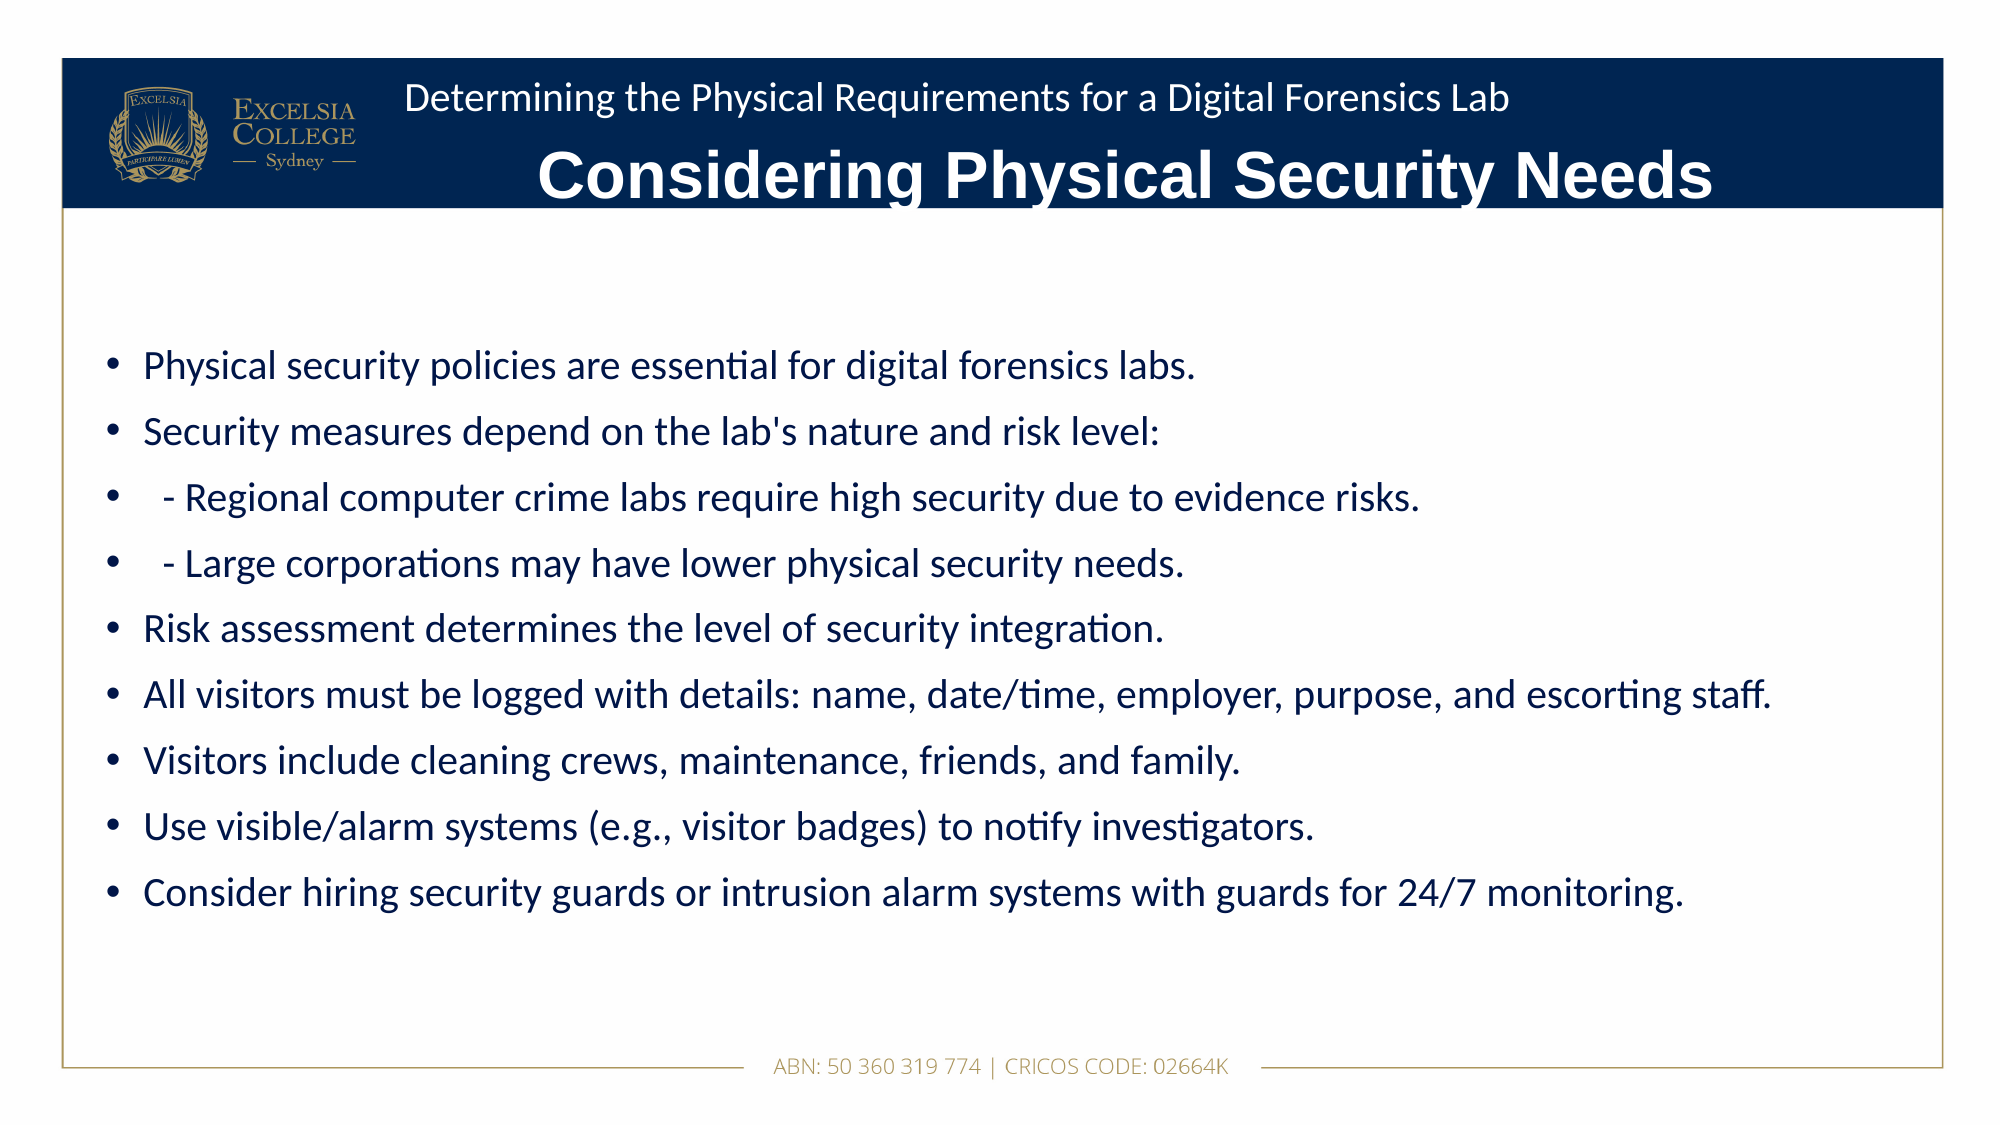

# Determining the Physical Requirements for a Digital Forensics Lab
Considering Physical Security Needs
Physical security policies are essential for digital forensics labs.
Security measures depend on the lab's nature and risk level:
  - Regional computer crime labs require high security due to evidence risks.
  - Large corporations may have lower physical security needs.
Risk assessment determines the level of security integration.
All visitors must be logged with details: name, date/time, employer, purpose, and escorting staff.
Visitors include cleaning crews, maintenance, friends, and family.
Use visible/alarm systems (e.g., visitor badges) to notify investigators.
Consider hiring security guards or intrusion alarm systems with guards for 24/7 monitoring.